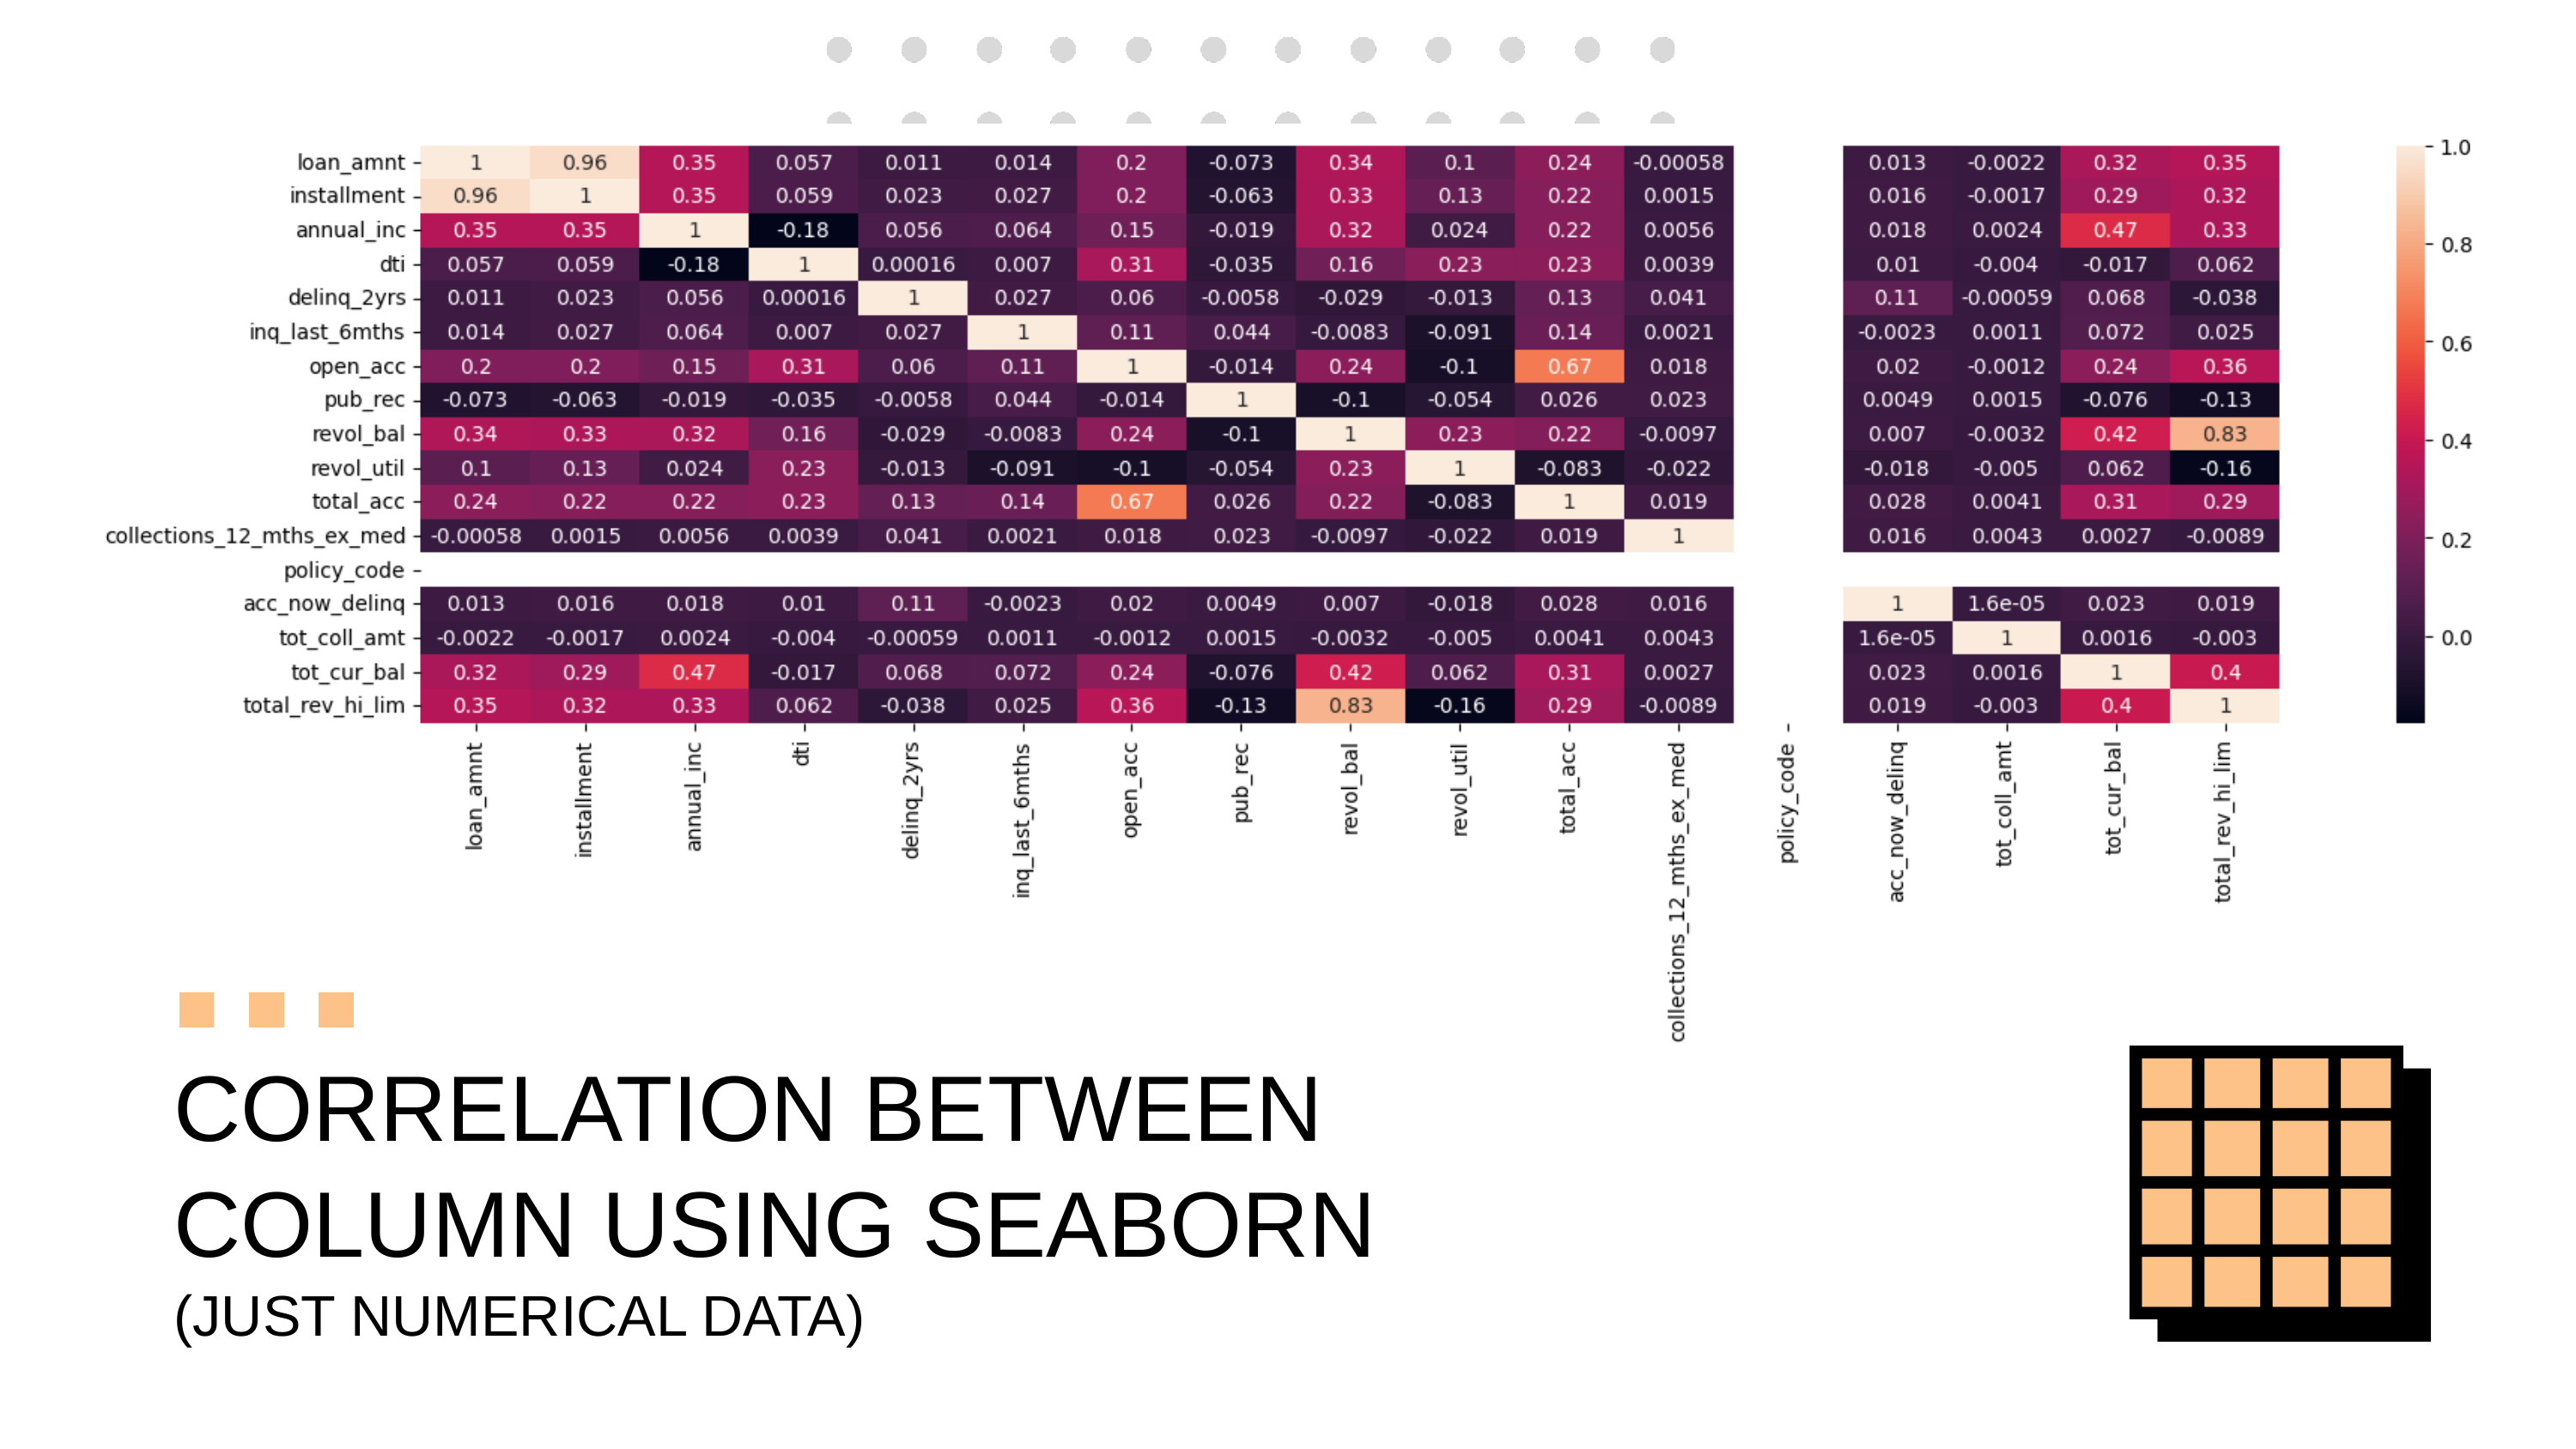

CORRELATION BETWEEN COLUMN USING SEABORN
(JUST NUMERICAL DATA)